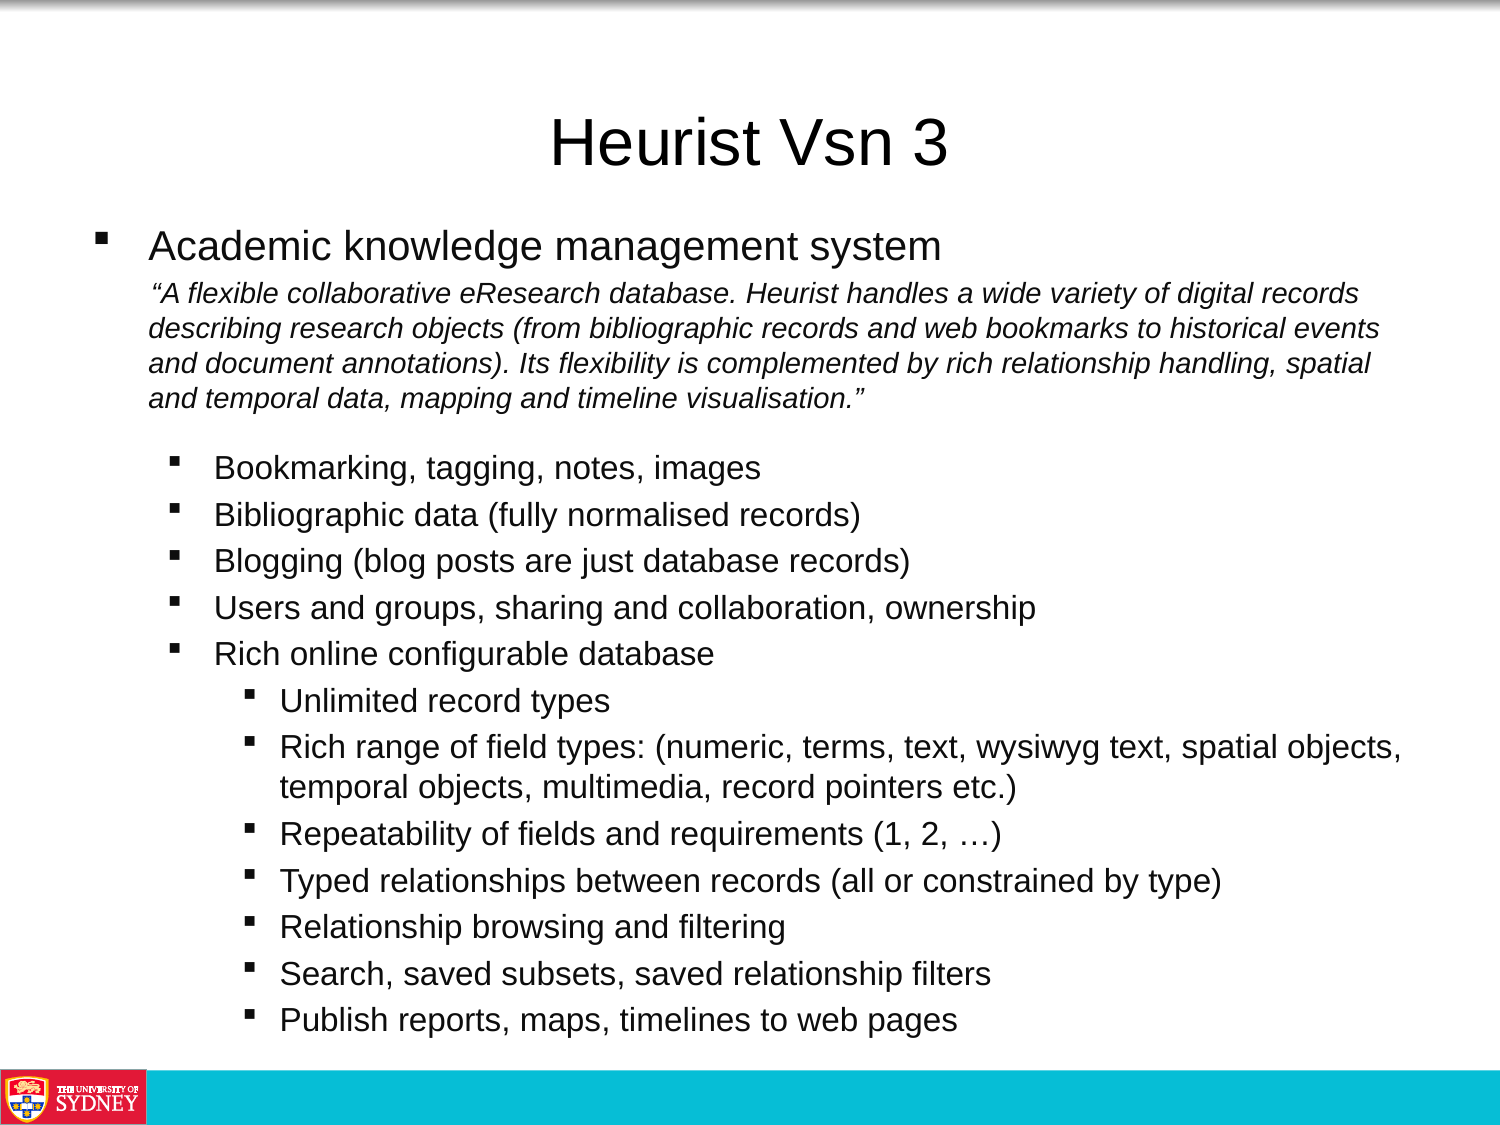

# Heurist Vsn 3
Academic knowledge management system
“A flexible collaborative eResearch database. Heurist handles a wide variety of digital records describing research objects (from bibliographic records and web bookmarks to historical events and document annotations). Its flexibility is complemented by rich relationship handling, spatial and temporal data, mapping and timeline visualisation.”
Bookmarking, tagging, notes, images
Bibliographic data (fully normalised records)
Blogging (blog posts are just database records)
Users and groups, sharing and collaboration, ownership
Rich online configurable database
Unlimited record types
Rich range of field types: (numeric, terms, text, wysiwyg text, spatial objects, temporal objects, multimedia, record pointers etc.)
Repeatability of fields and requirements (1, 2, …)
Typed relationships between records (all or constrained by type)
Relationship browsing and filtering
Search, saved subsets, saved relationship filters
Publish reports, maps, timelines to web pages